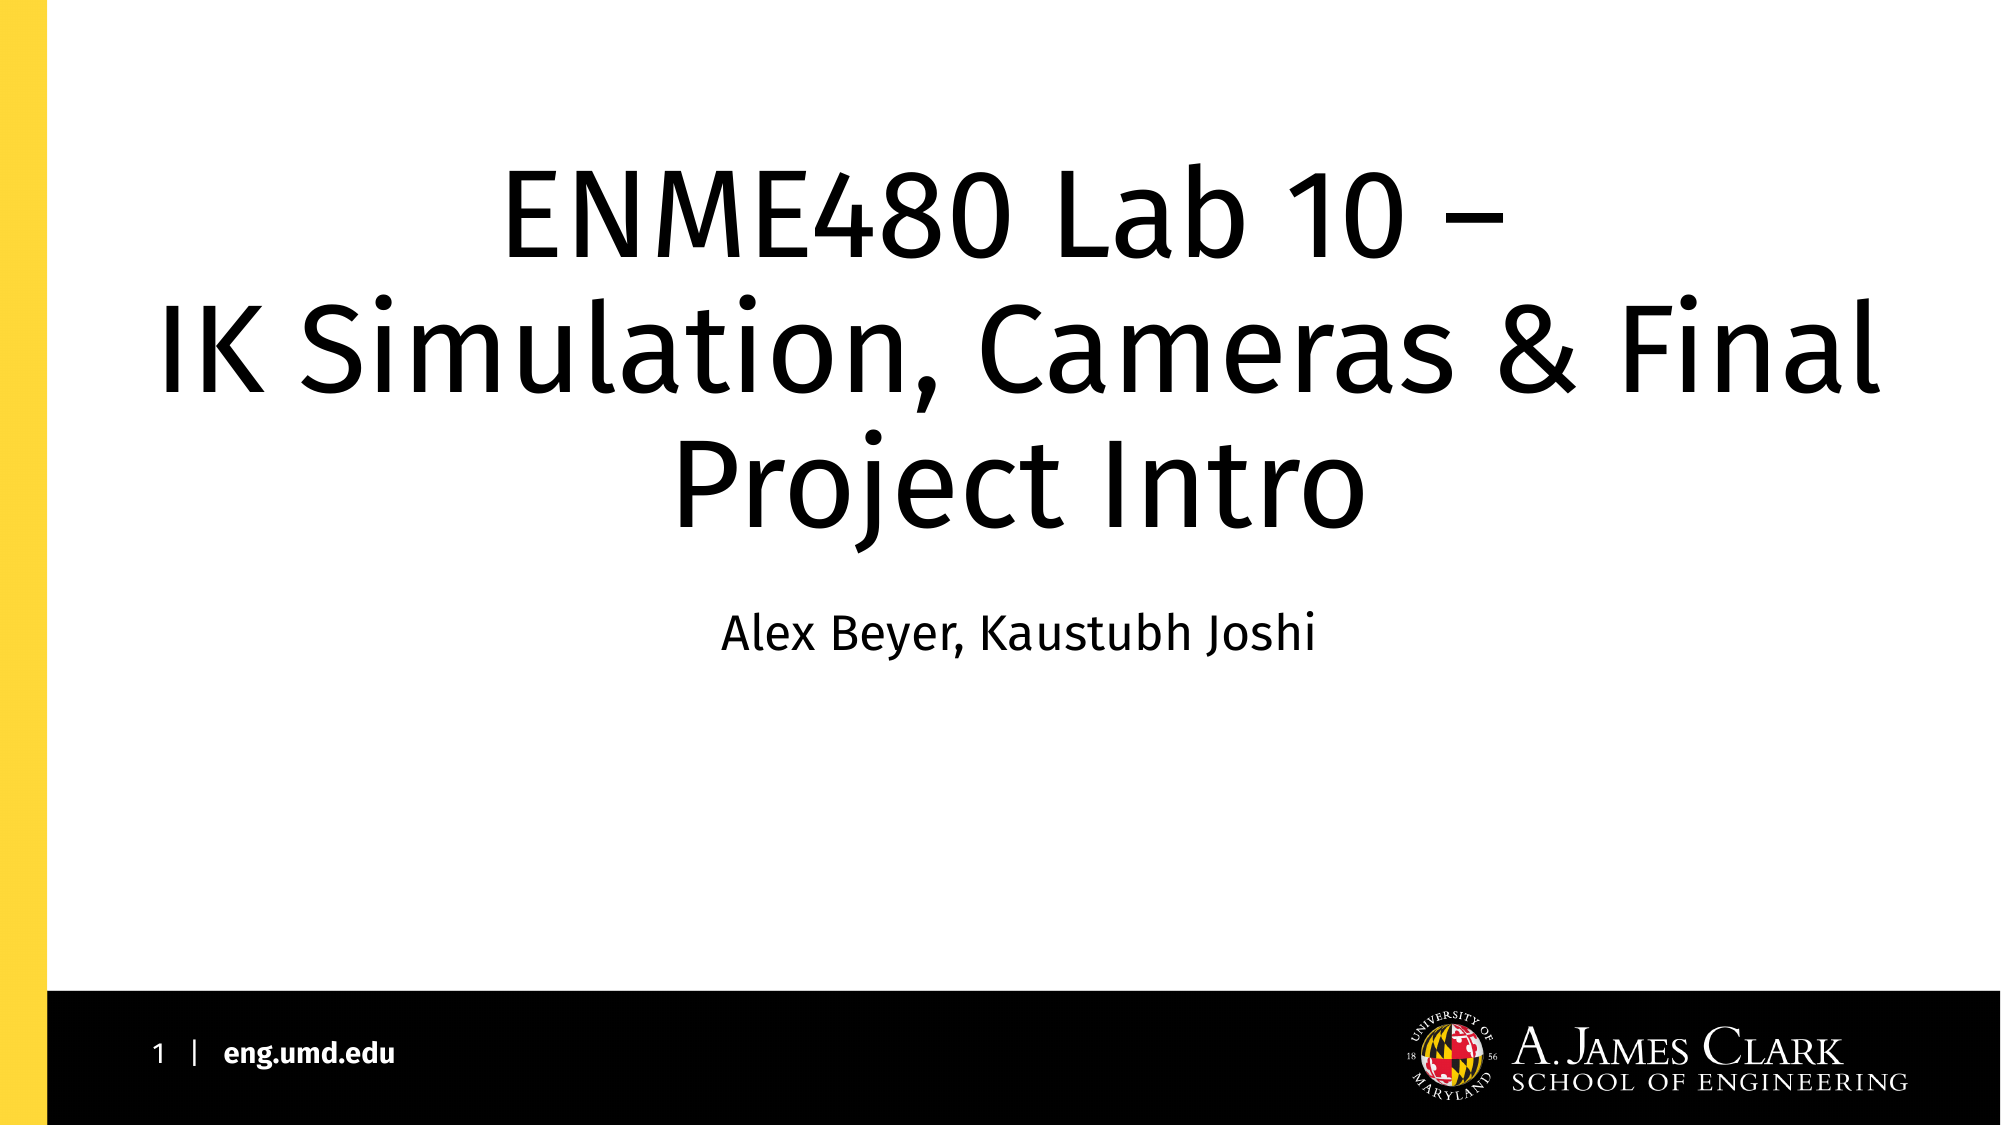

# ENME480 Lab 10 – IK Simulation, Cameras & Final Project Intro
Alex Beyer, Kaustubh Joshi
1   |   eng.umd.edu